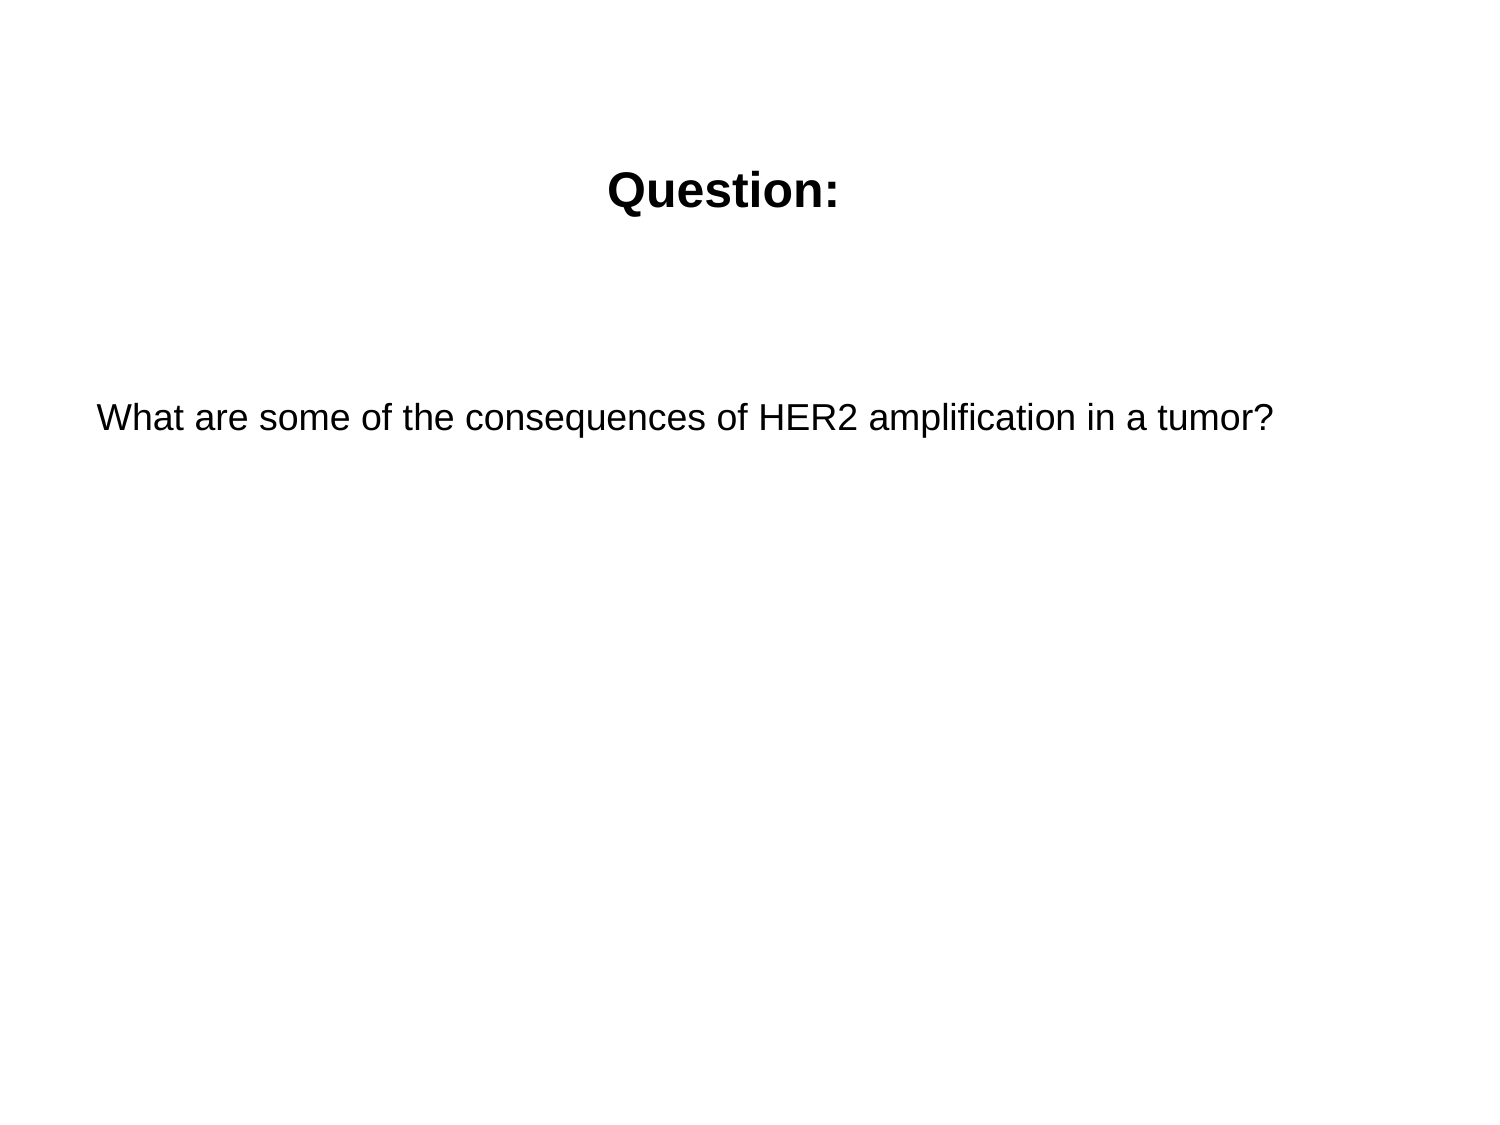

Question:
What are some of the consequences of HER2 amplification in a tumor?